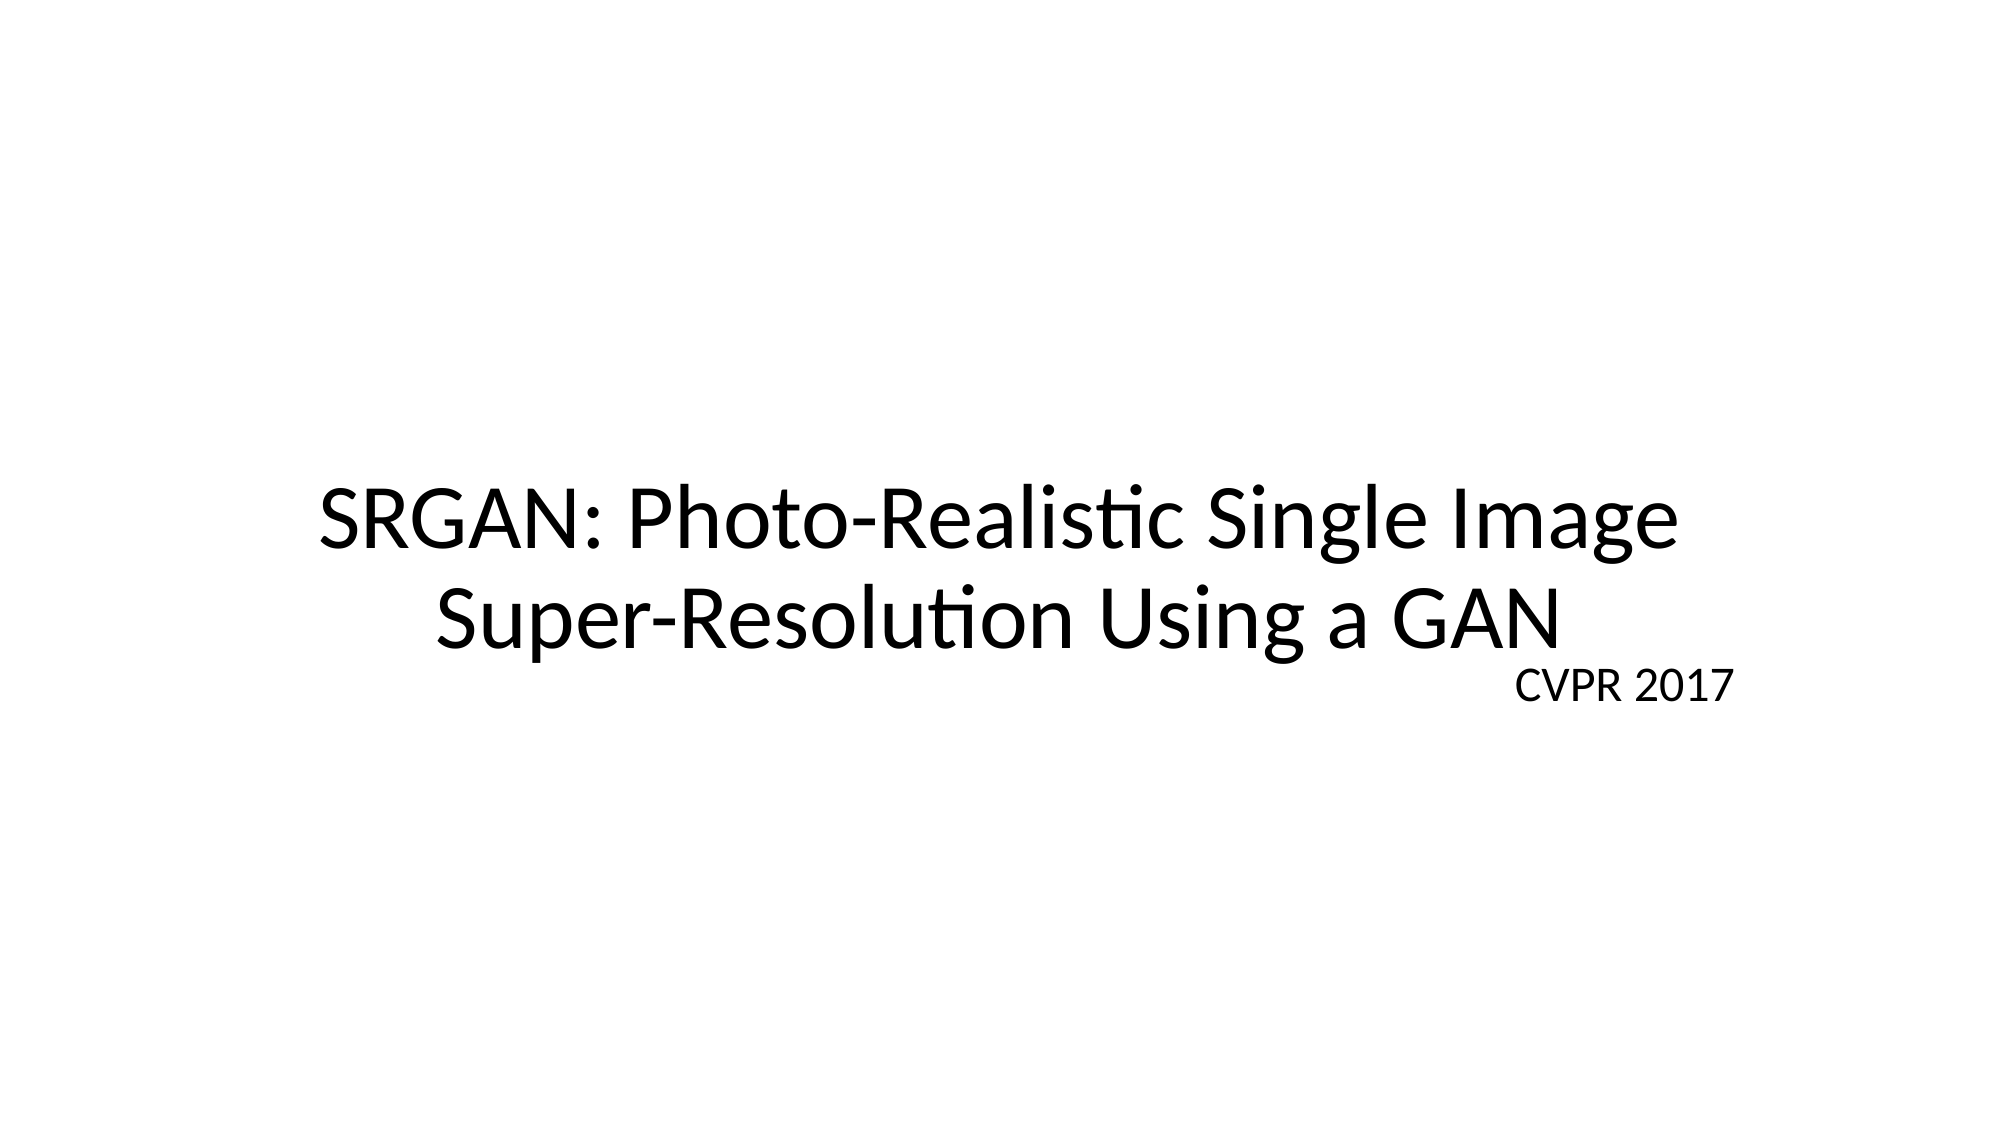

# SRGAN: Photo-Realistic Single Image Super-Resolution Using a GAN
CVPR 2017